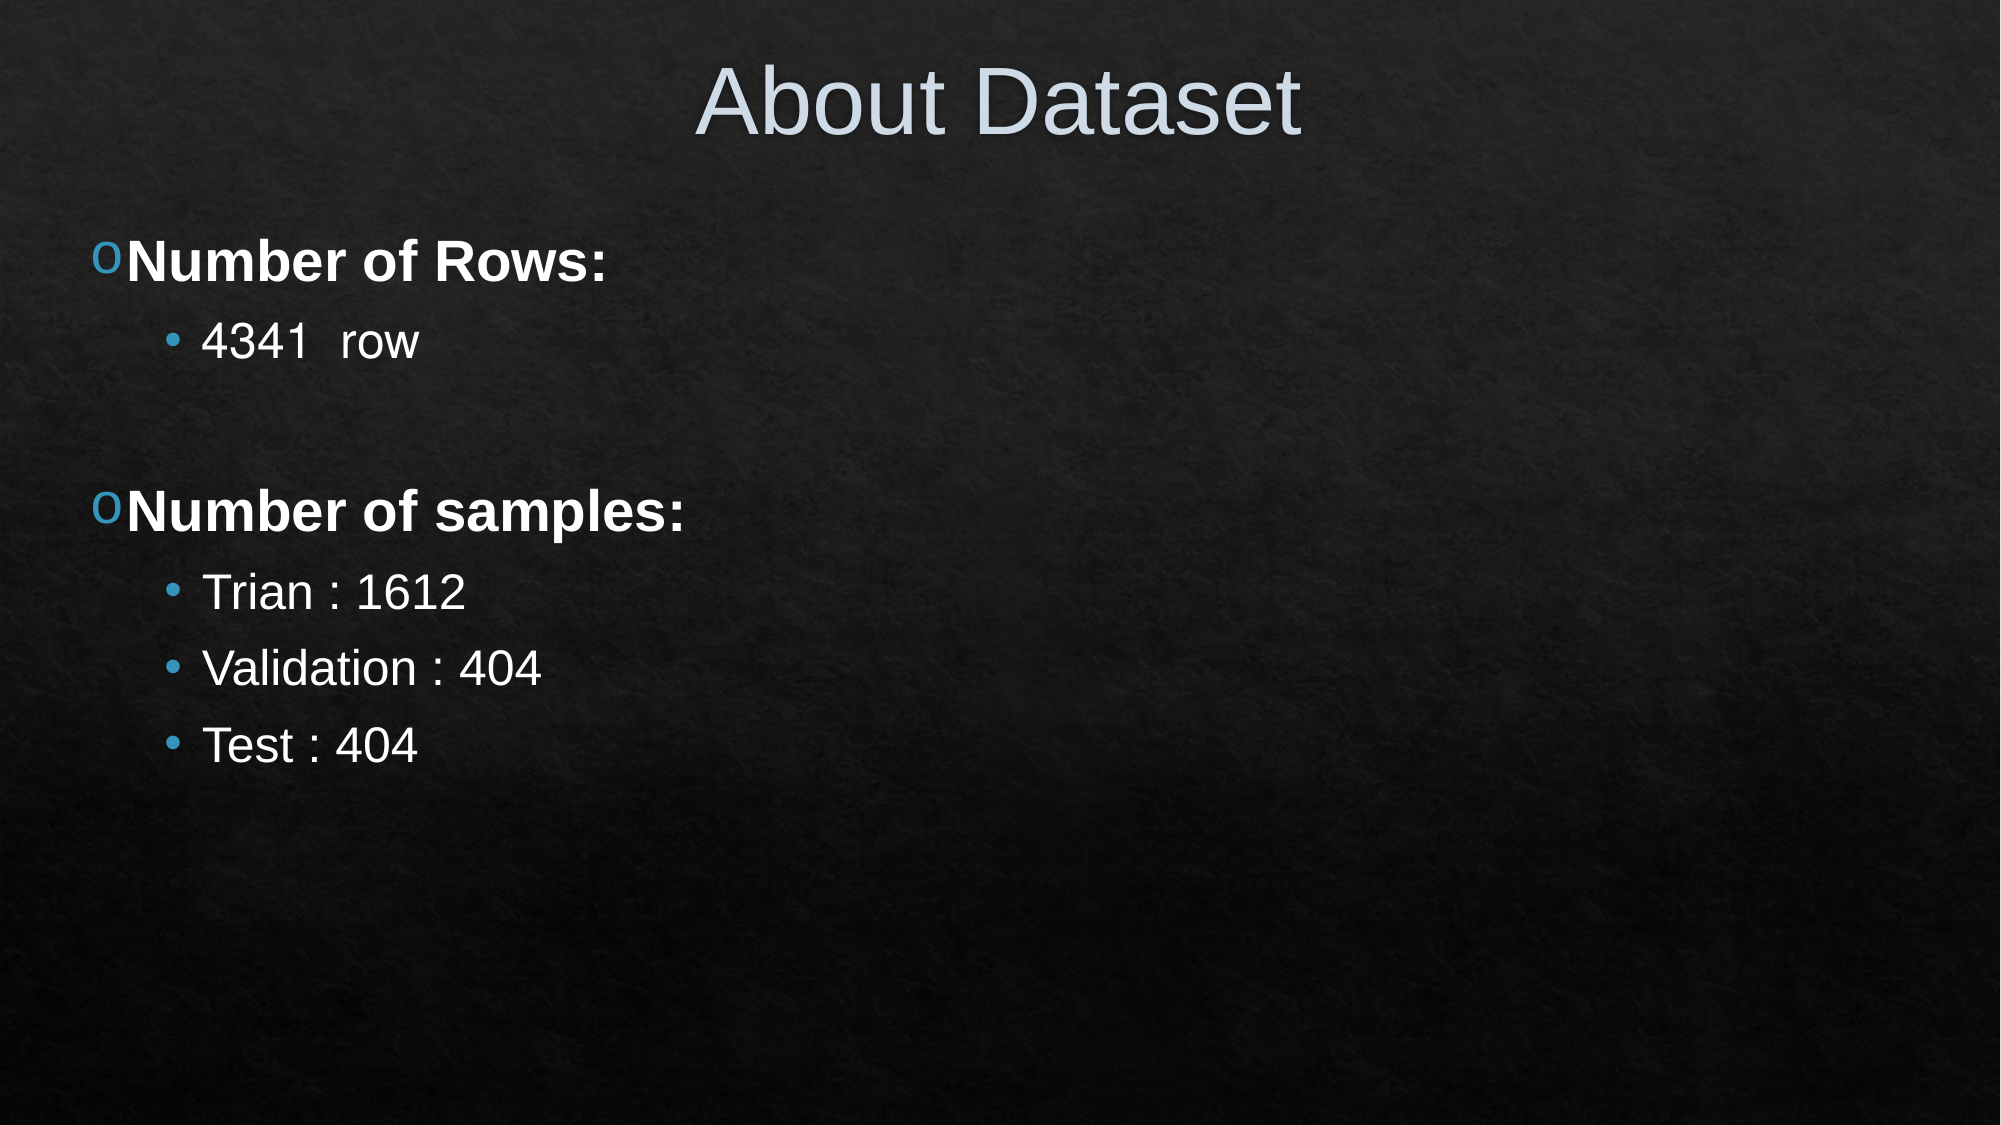

# About Dataset
Number of Rows:
4341  row

Number of samples:
Trian : 1612
Validation : 404
Test : 404